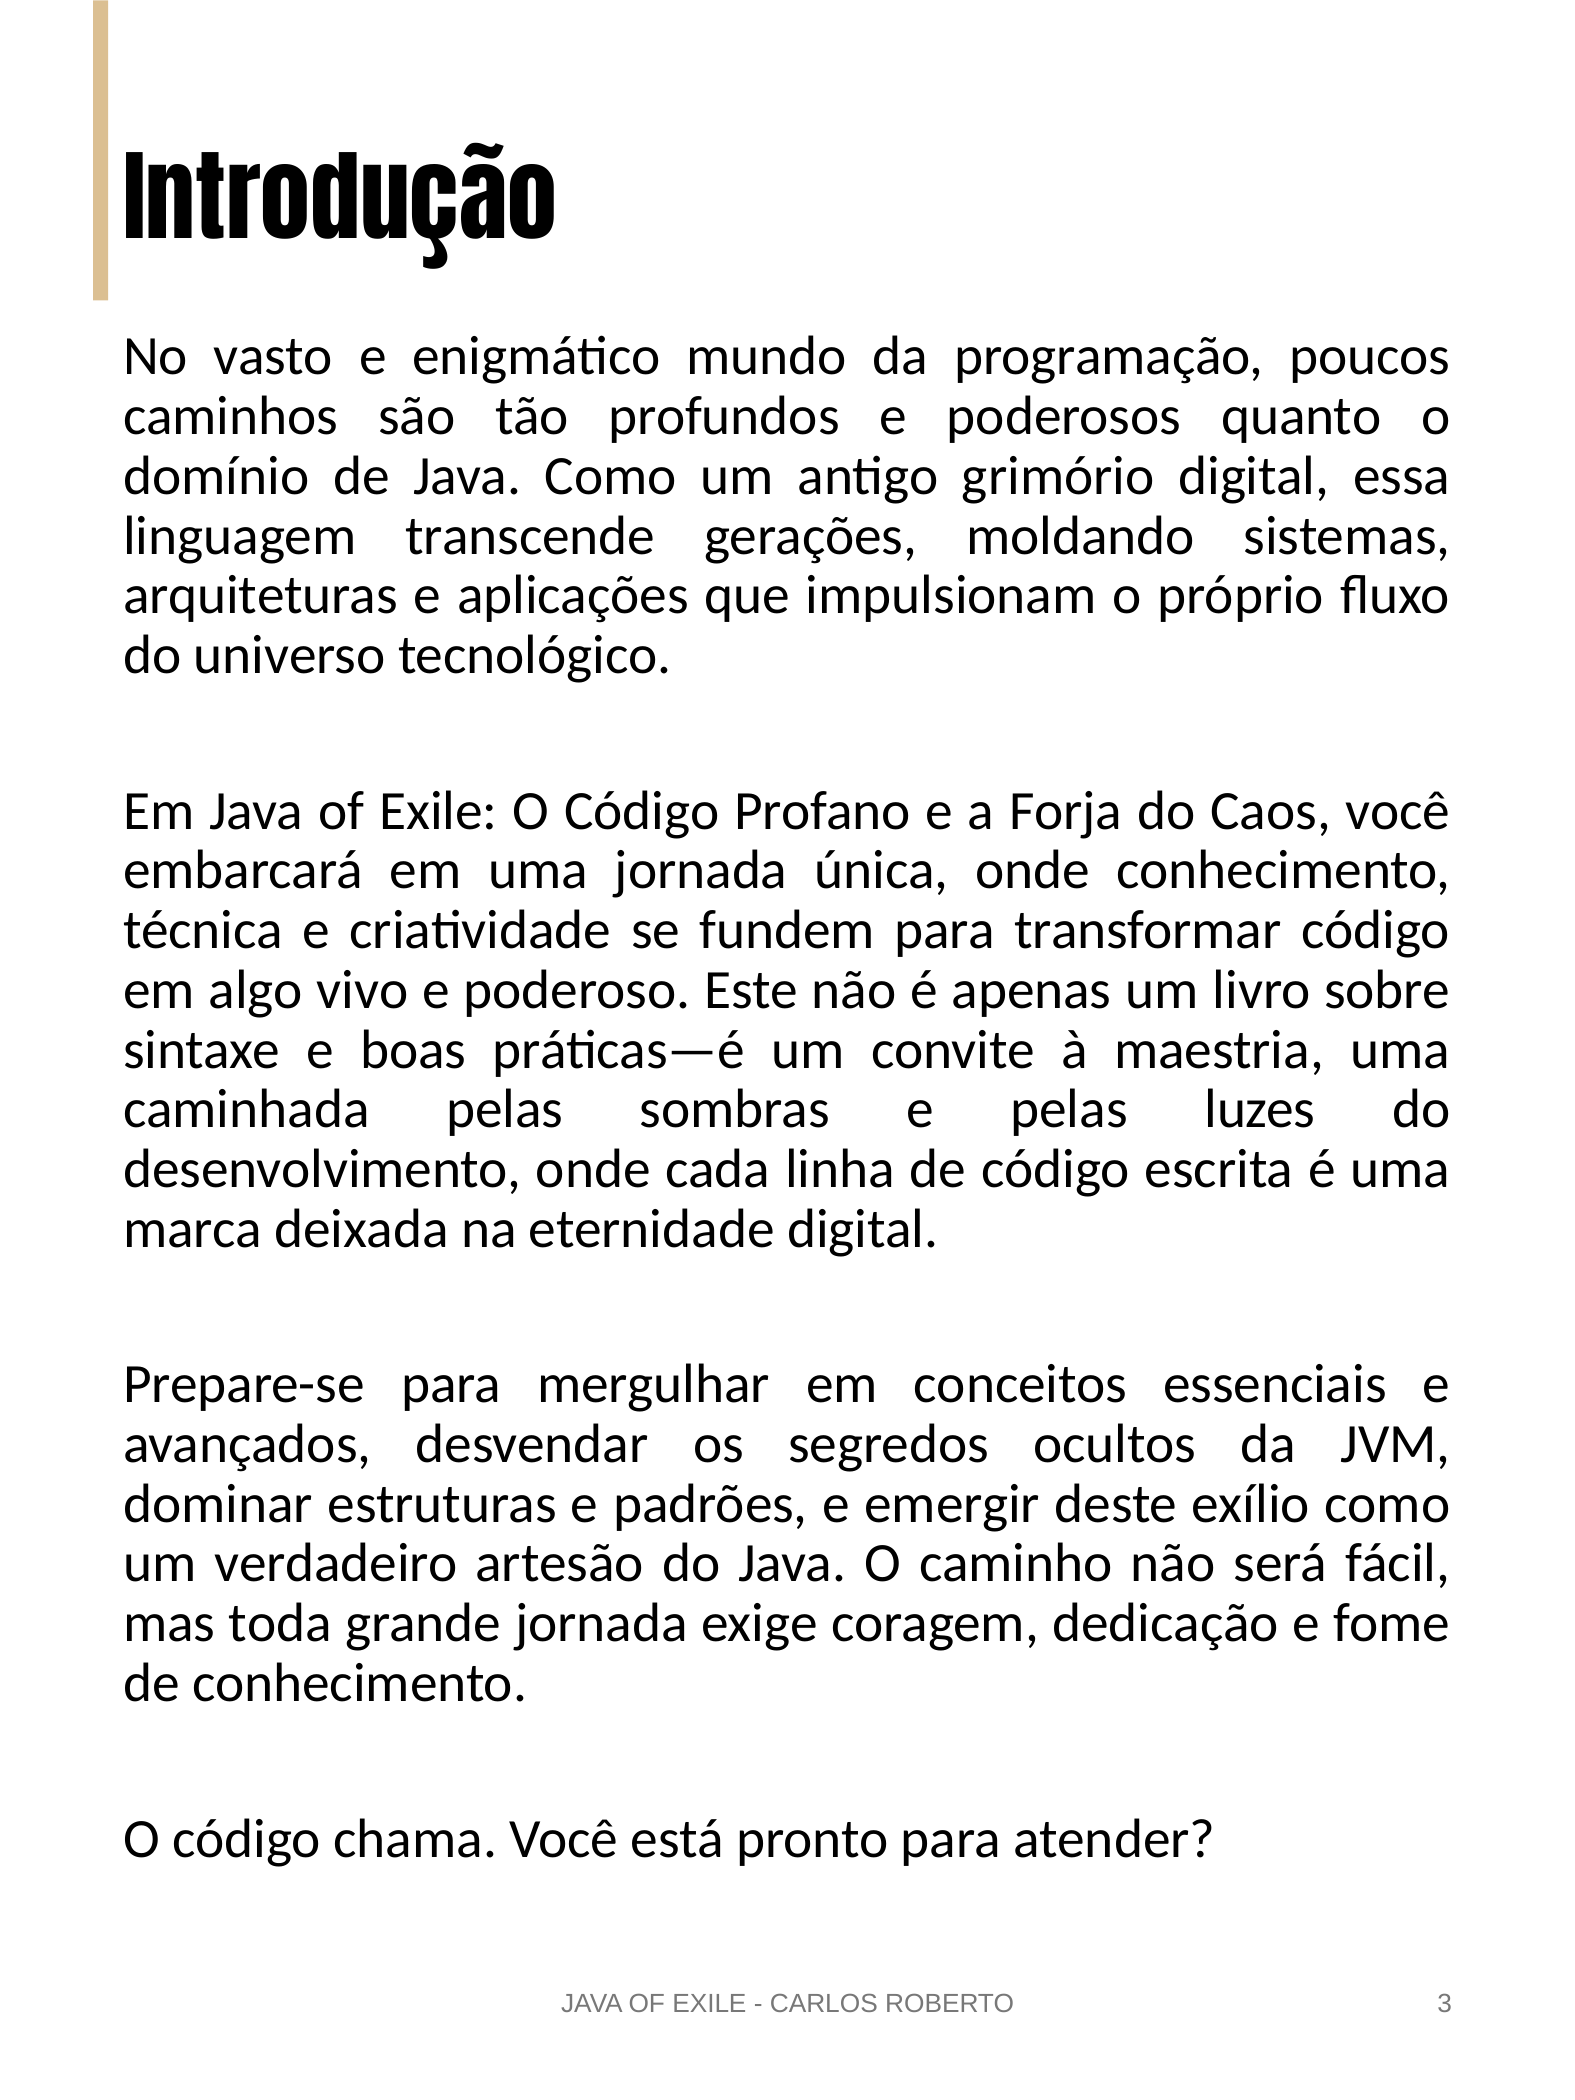

# Introdução
No vasto e enigmático mundo da programação, poucos caminhos são tão profundos e poderosos quanto o domínio de Java. Como um antigo grimório digital, essa linguagem transcende gerações, moldando sistemas, arquiteturas e aplicações que impulsionam o próprio fluxo do universo tecnológico.

Em Java of Exile: O Código Profano e a Forja do Caos, você embarcará em uma jornada única, onde conhecimento, técnica e criatividade se fundem para transformar código em algo vivo e poderoso. Este não é apenas um livro sobre sintaxe e boas práticas—é um convite à maestria, uma caminhada pelas sombras e pelas luzes do desenvolvimento, onde cada linha de código escrita é uma marca deixada na eternidade digital.

Prepare-se para mergulhar em conceitos essenciais e avançados, desvendar os segredos ocultos da JVM, dominar estruturas e padrões, e emergir deste exílio como um verdadeiro artesão do Java. O caminho não será fácil, mas toda grande jornada exige coragem, dedicação e fome de conhecimento.

O código chama. Você está pronto para atender?
JAVA OF EXILE - CARLOS ROBERTO
3